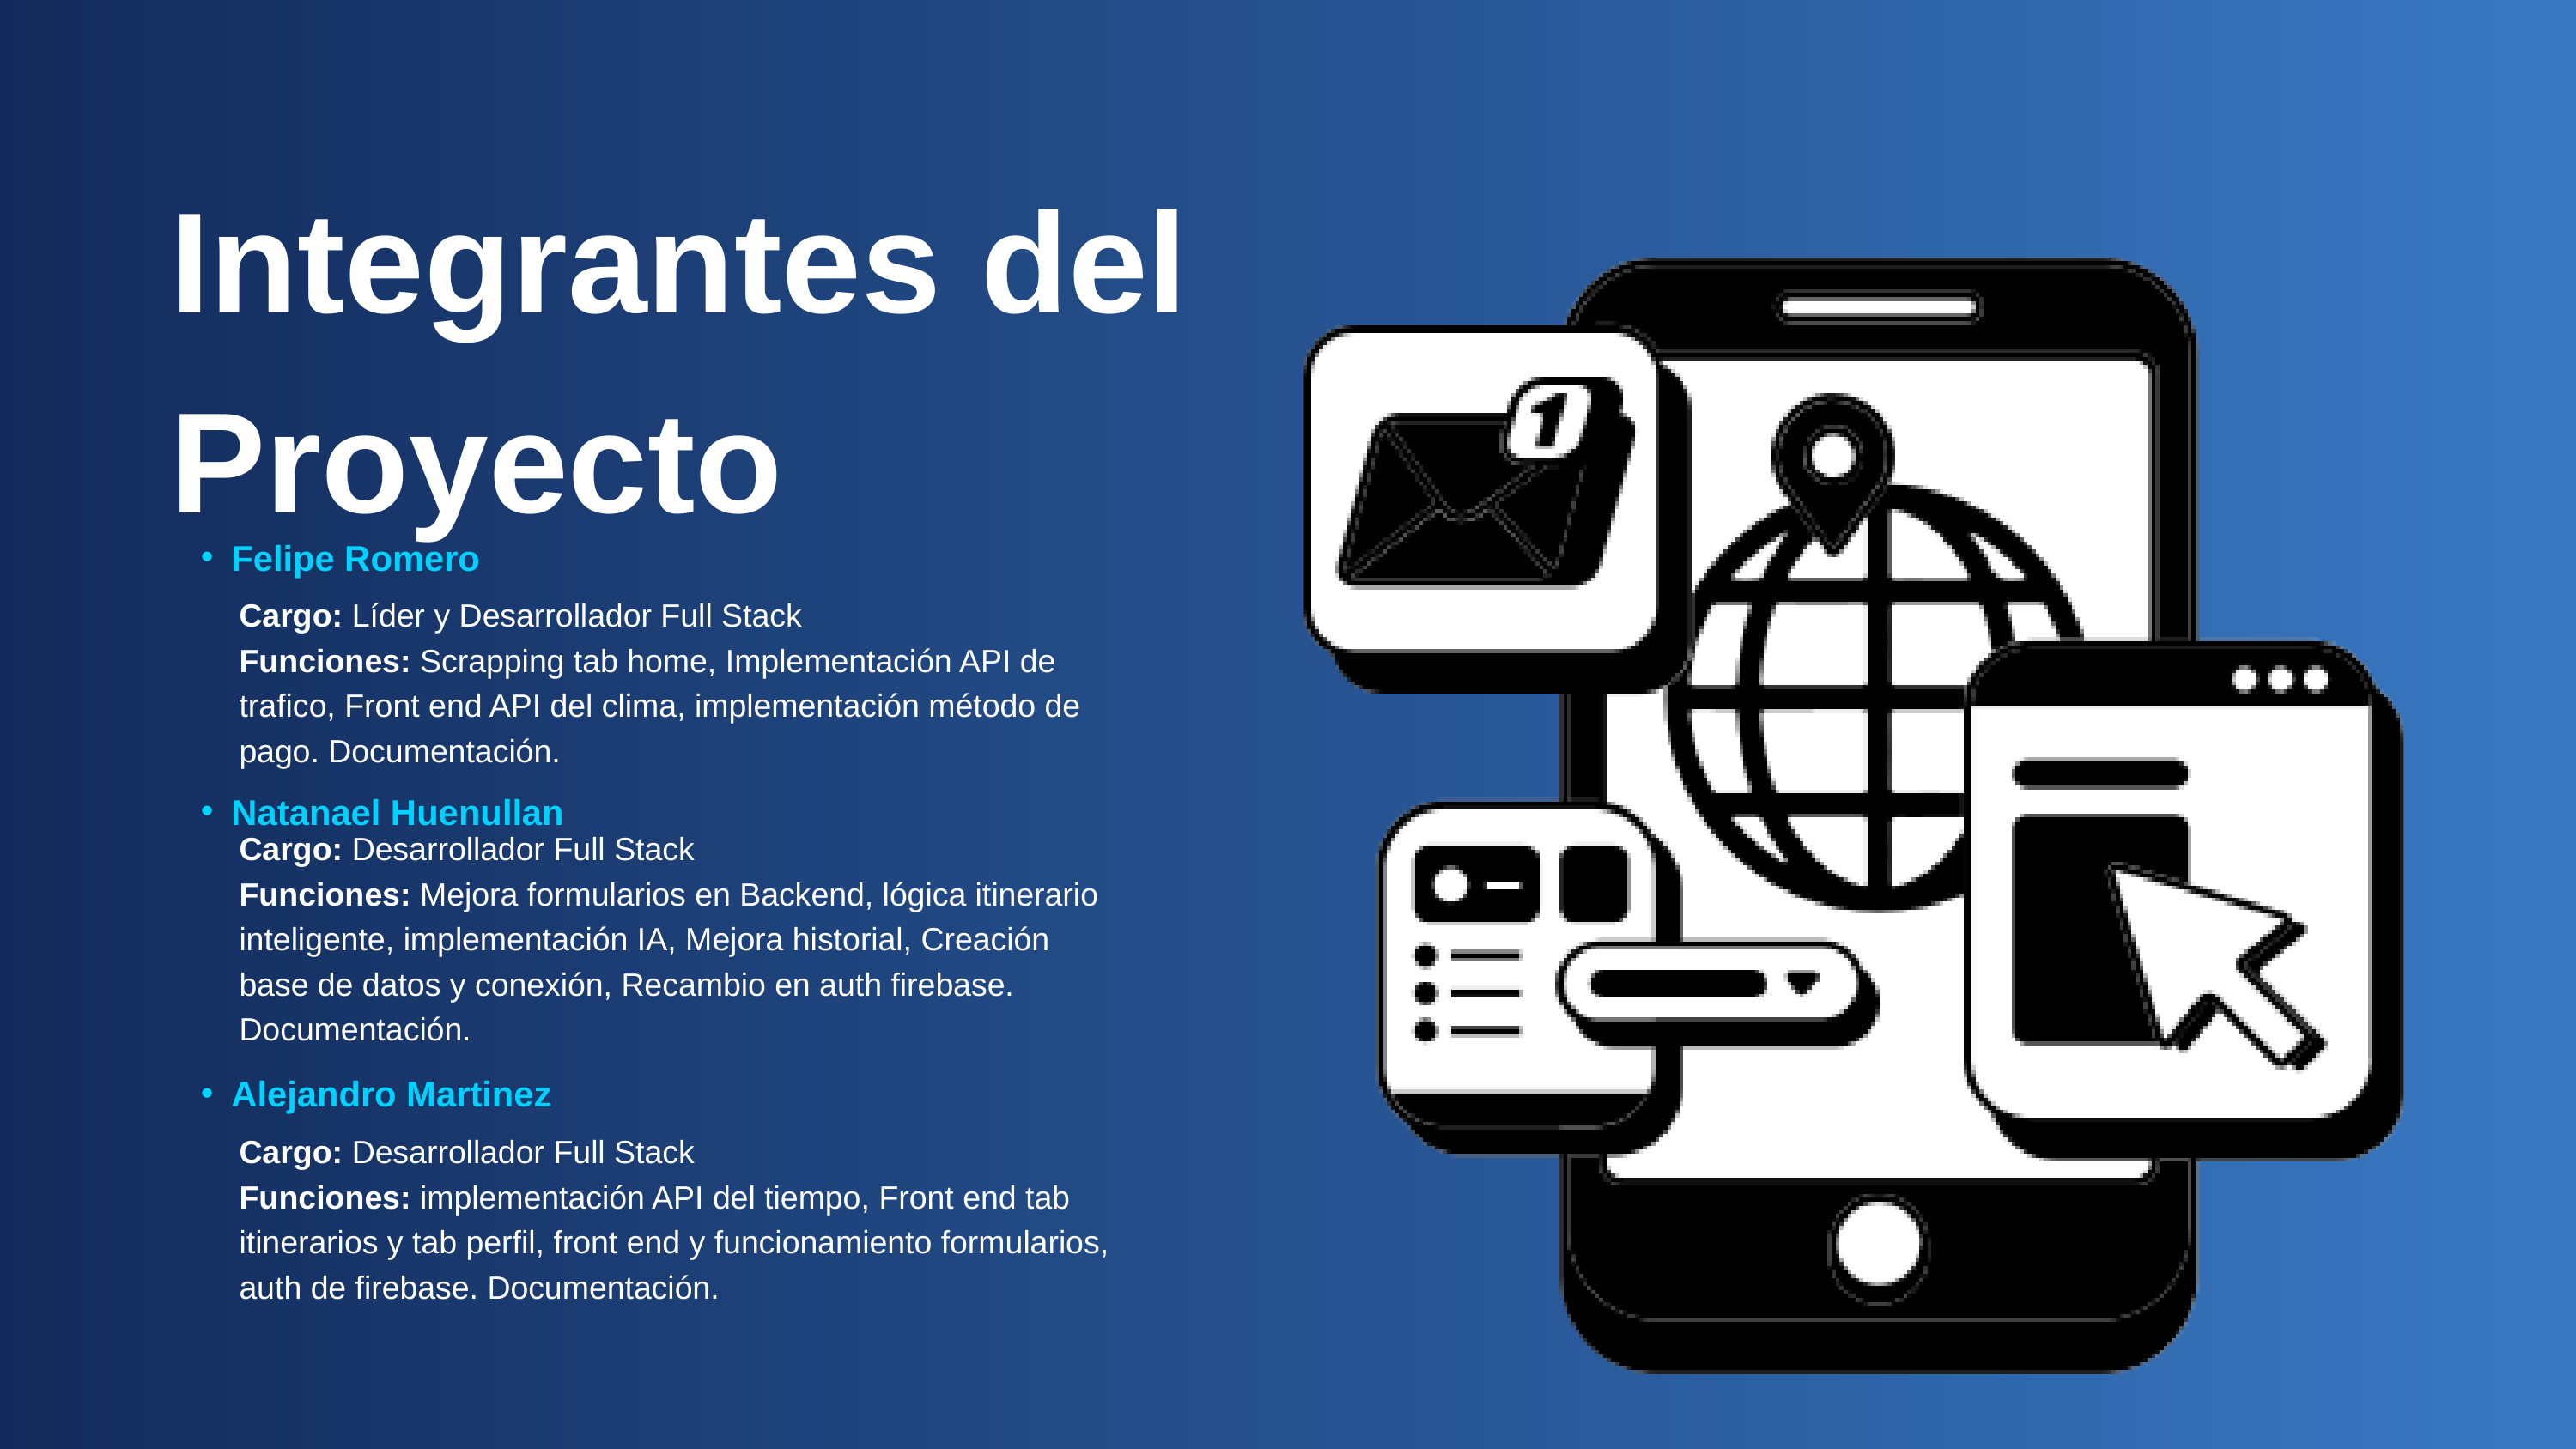

Integrantes del Proyecto

Felipe Romero
Cargo: Líder y Desarrollador Full Stack
Funciones: Scrapping tab home, Implementación API de trafico, Front end API del clima, implementación método de pago. Documentación.
Natanael Huenullan
Cargo: Desarrollador Full Stack
Funciones: Mejora formularios en Backend, lógica itinerario inteligente, implementación IA, Mejora historial, Creación base de datos y conexión, Recambio en auth firebase. Documentación.
Alejandro Martinez
Cargo: Desarrollador Full Stack
Funciones: implementación API del tiempo, Front end tab itinerarios y tab perfil, front end y funcionamiento formularios, auth de firebase. Documentación.